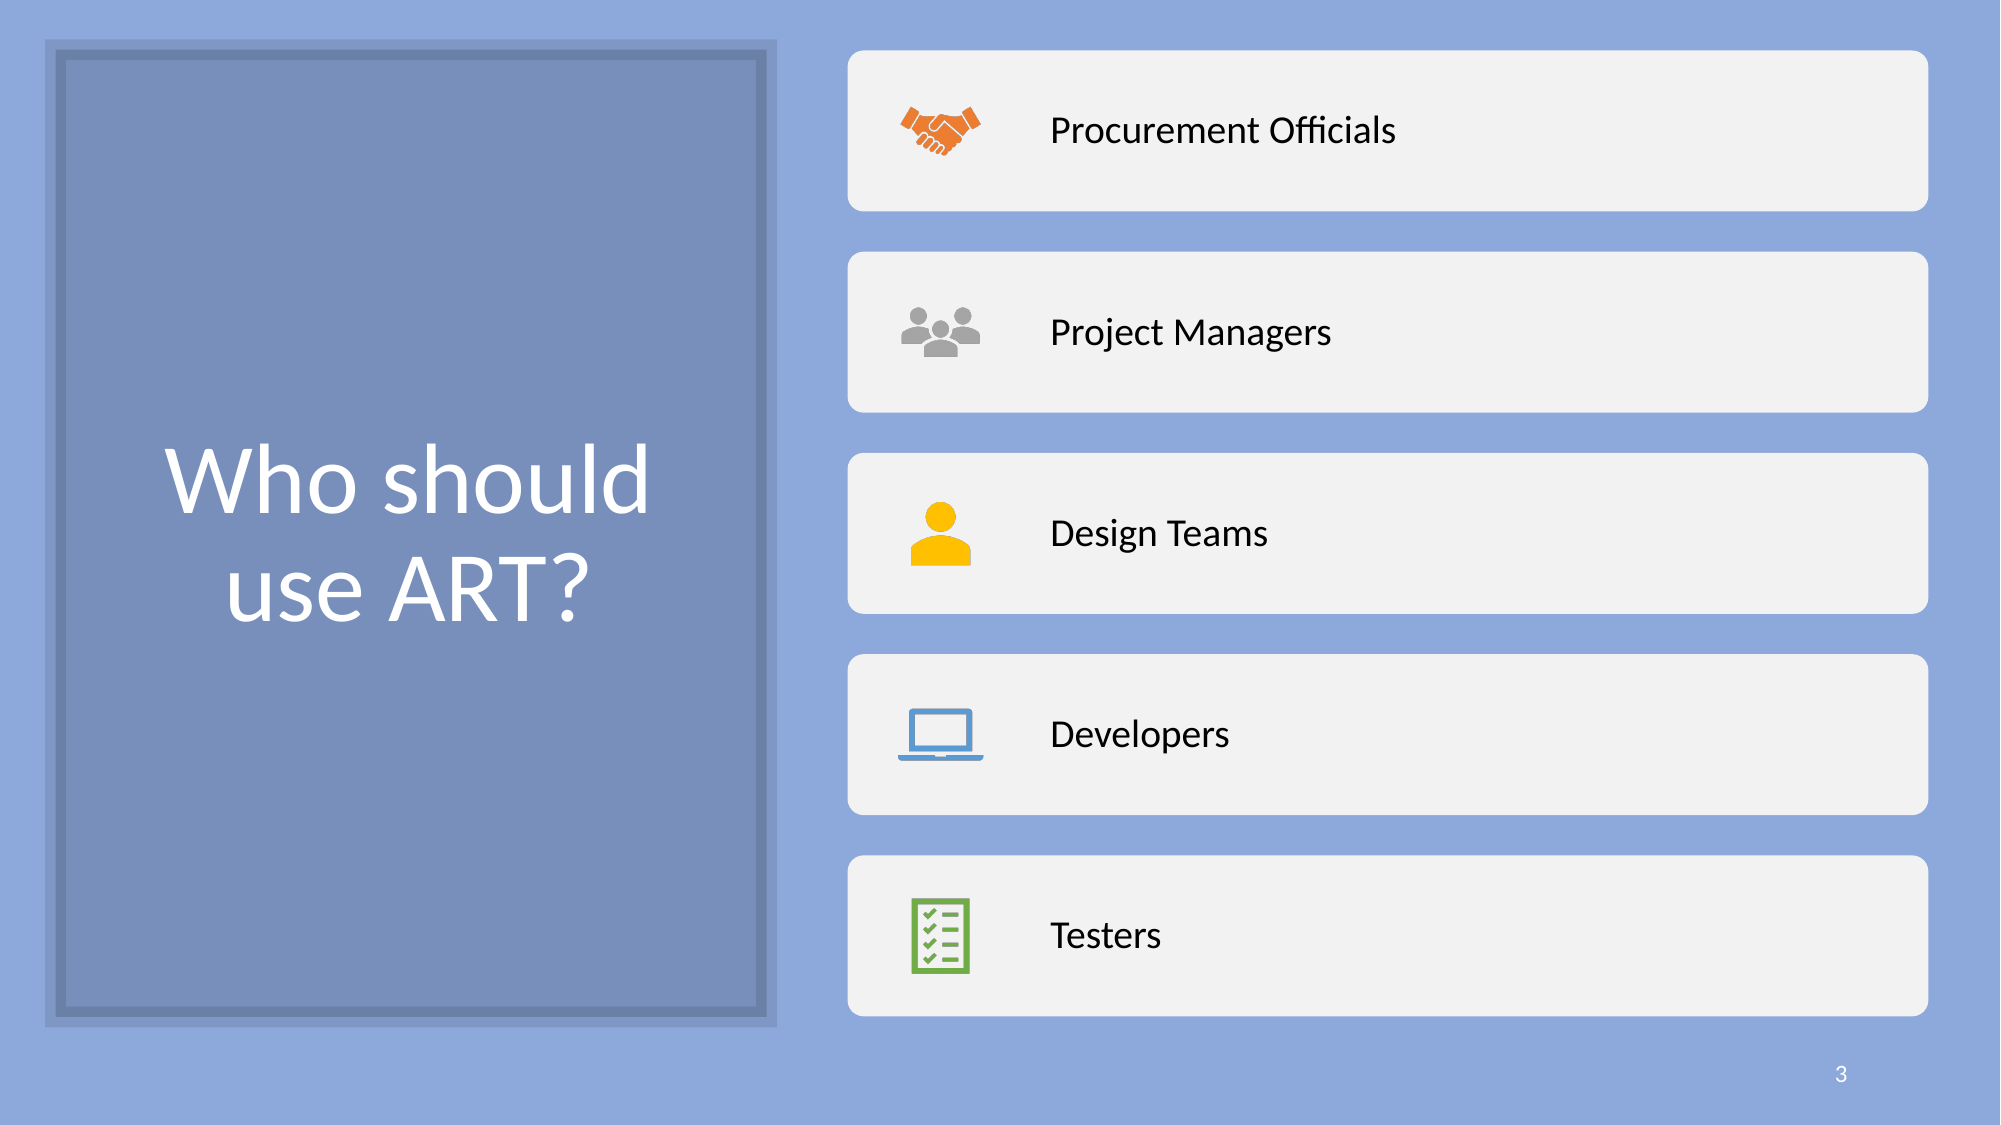

Procurement Officials

Project Managers

Design Teams

Developers

Testers

# Who should use ART?
3